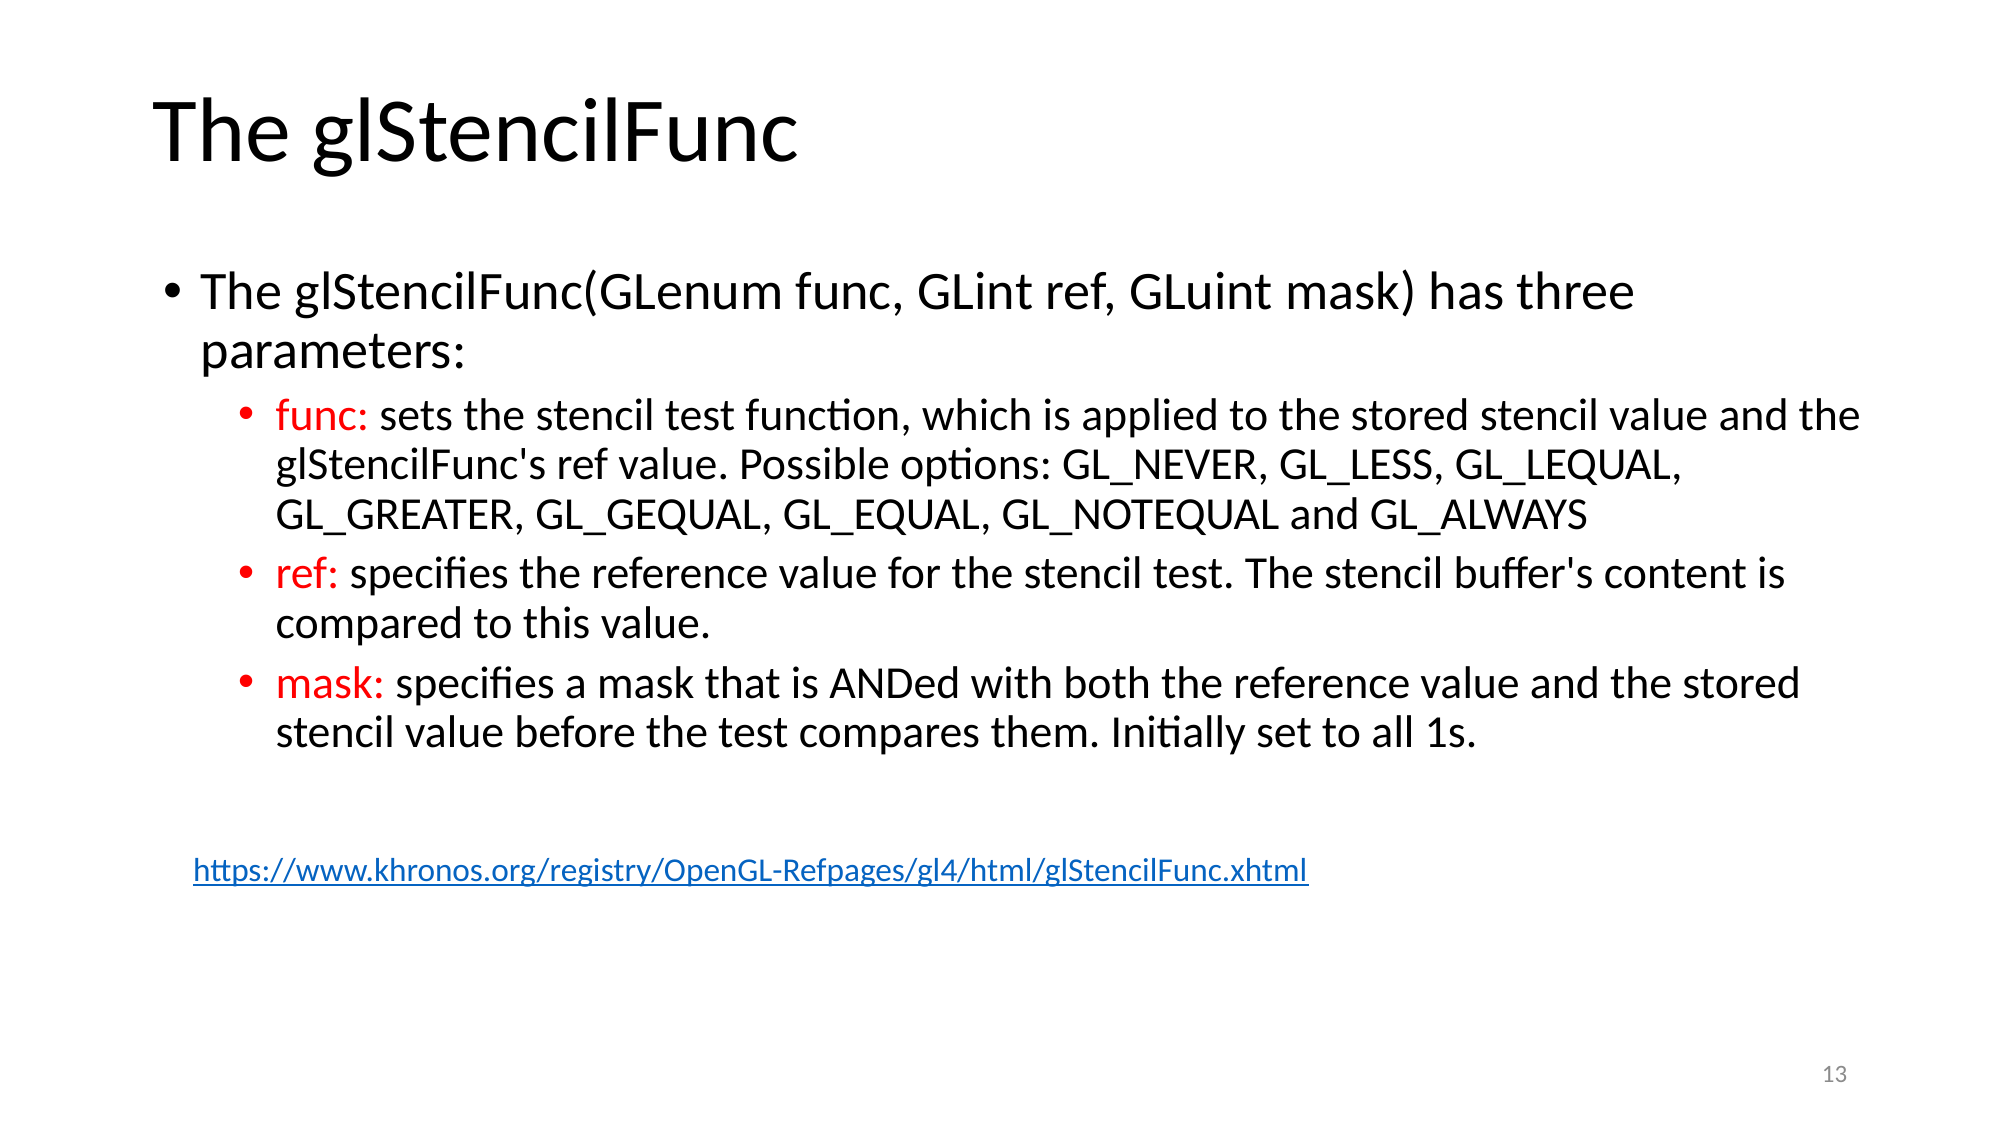

# The glStencilFunc
The glStencilFunc(GLenum func, GLint ref, GLuint mask) has three parameters:
func: sets the stencil test function, which is applied to the stored stencil value and the glStencilFunc's ref value. Possible options: GL_NEVER, GL_LESS, GL_LEQUAL, GL_GREATER, GL_GEQUAL, GL_EQUAL, GL_NOTEQUAL and GL_ALWAYS
ref: specifies the reference value for the stencil test. The stencil buffer's content is compared to this value.
mask: specifies a mask that is ANDed with both the reference value and the stored stencil value before the test compares them. Initially set to all 1s.

https://www.khronos.org/registry/OpenGL-Refpages/gl4/html/glStencilFunc.xhtml

13